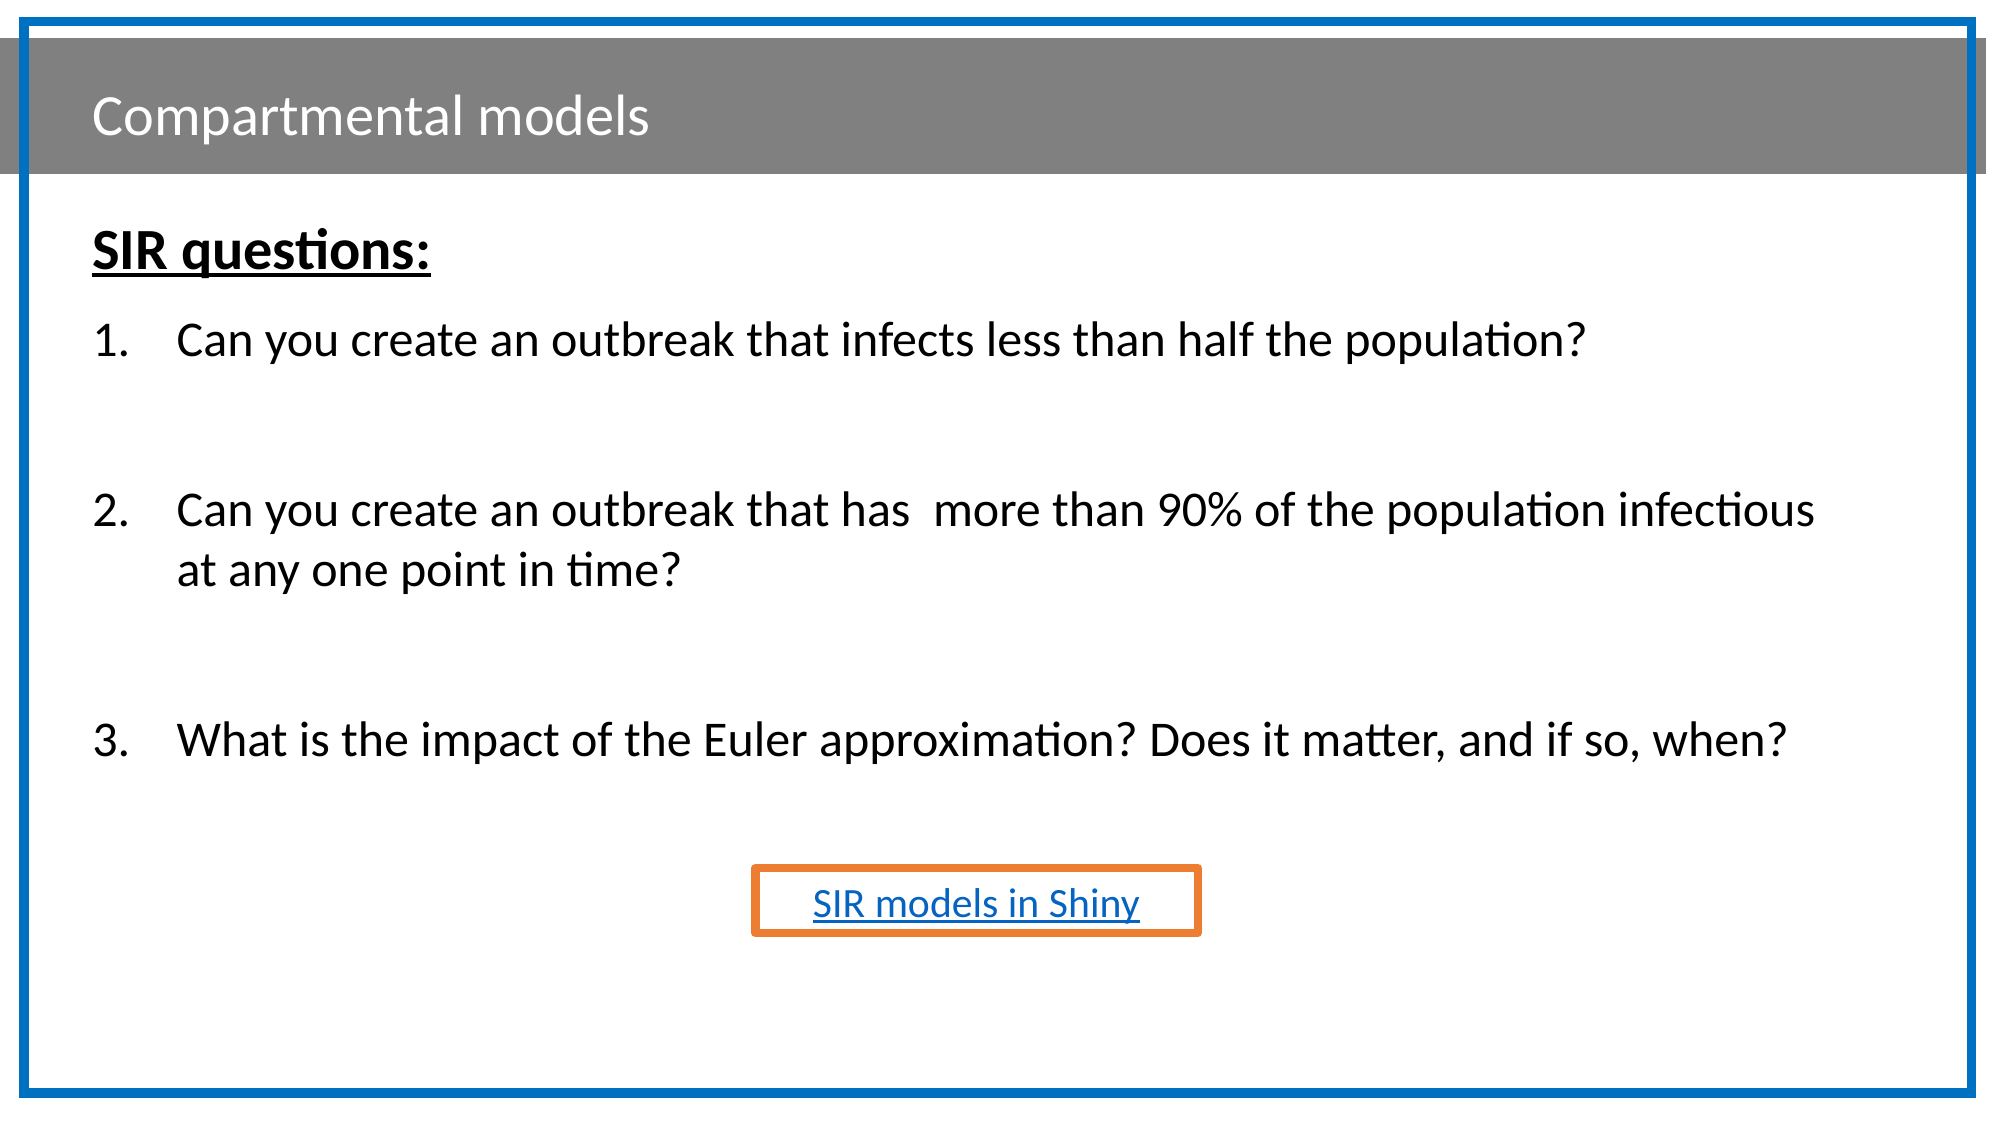

Compartmental models
SIR questions:
Can you create an outbreak that infects less than half the population?

Can you create an outbreak that has  more than 90% of the population infectious at any one point in time?

What is the impact of the Euler approximation? Does it matter, and if so, when?
SIR models in Shiny